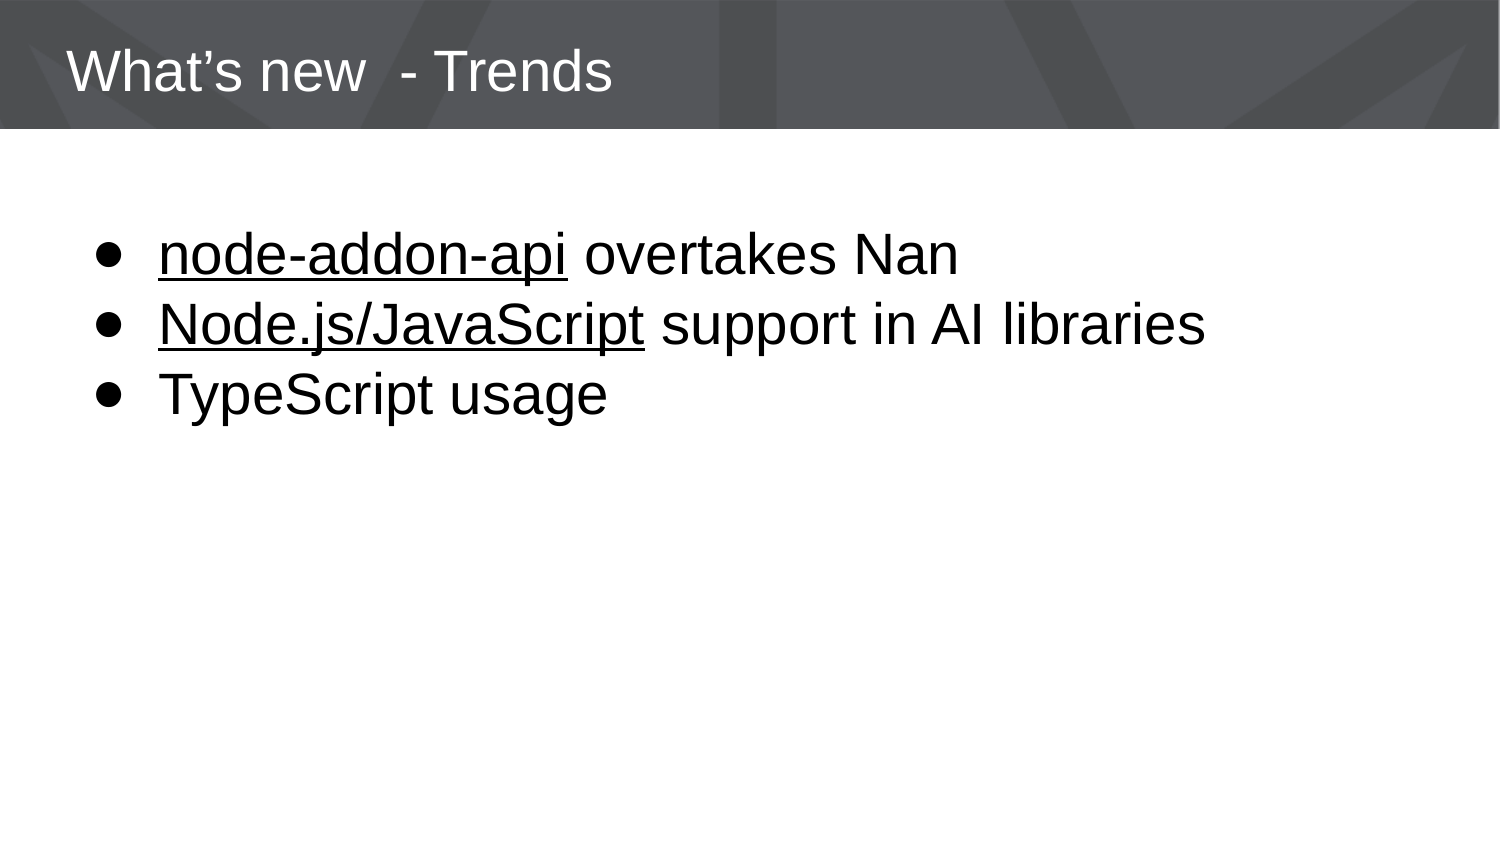

# What’s new  - Trends

node-addon-api overtakes Nan
Node.js/JavaScript support in AI libraries
TypeScript usage